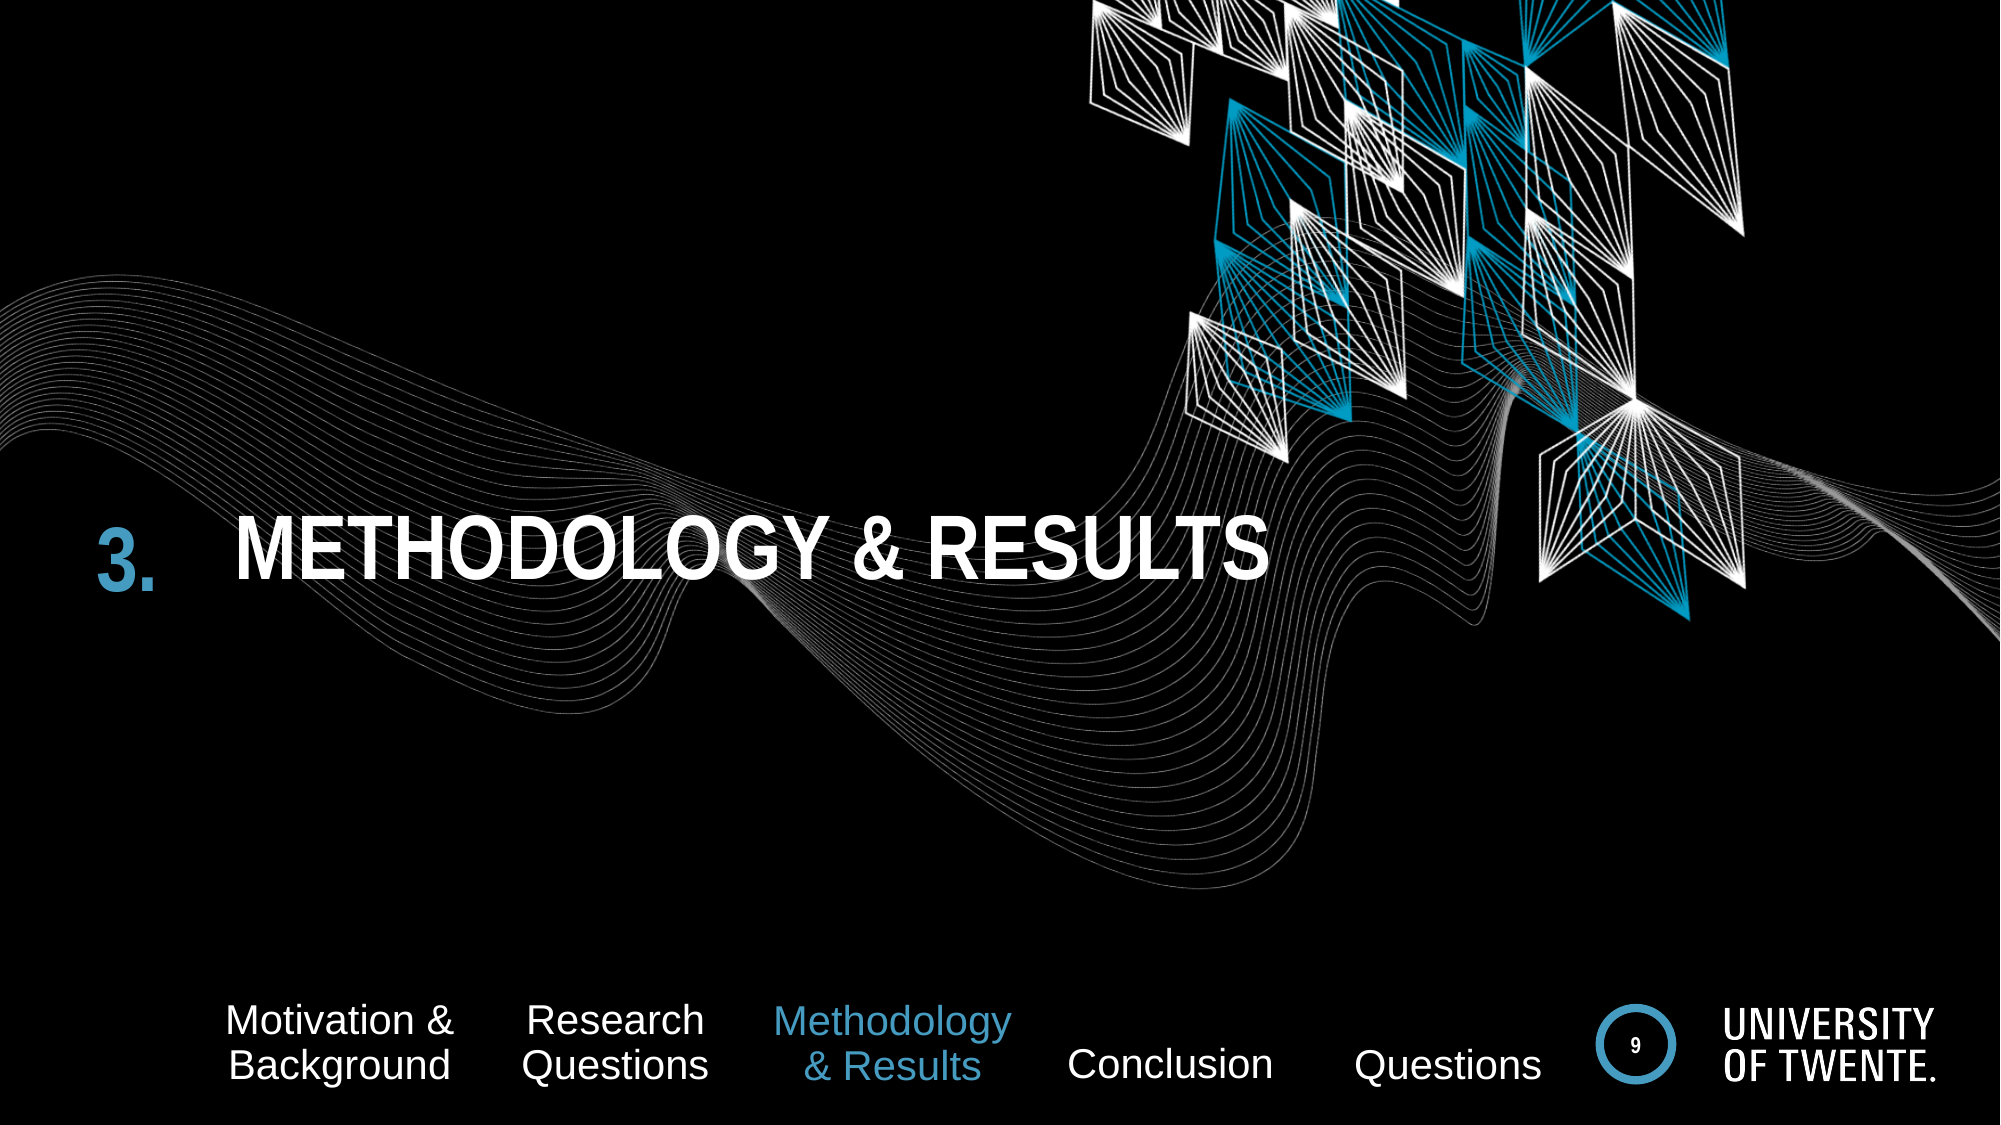

3.
# Methodology & results
Research Questions
Methodology & Results
Motivation & Background
Conclusion
Questions
9